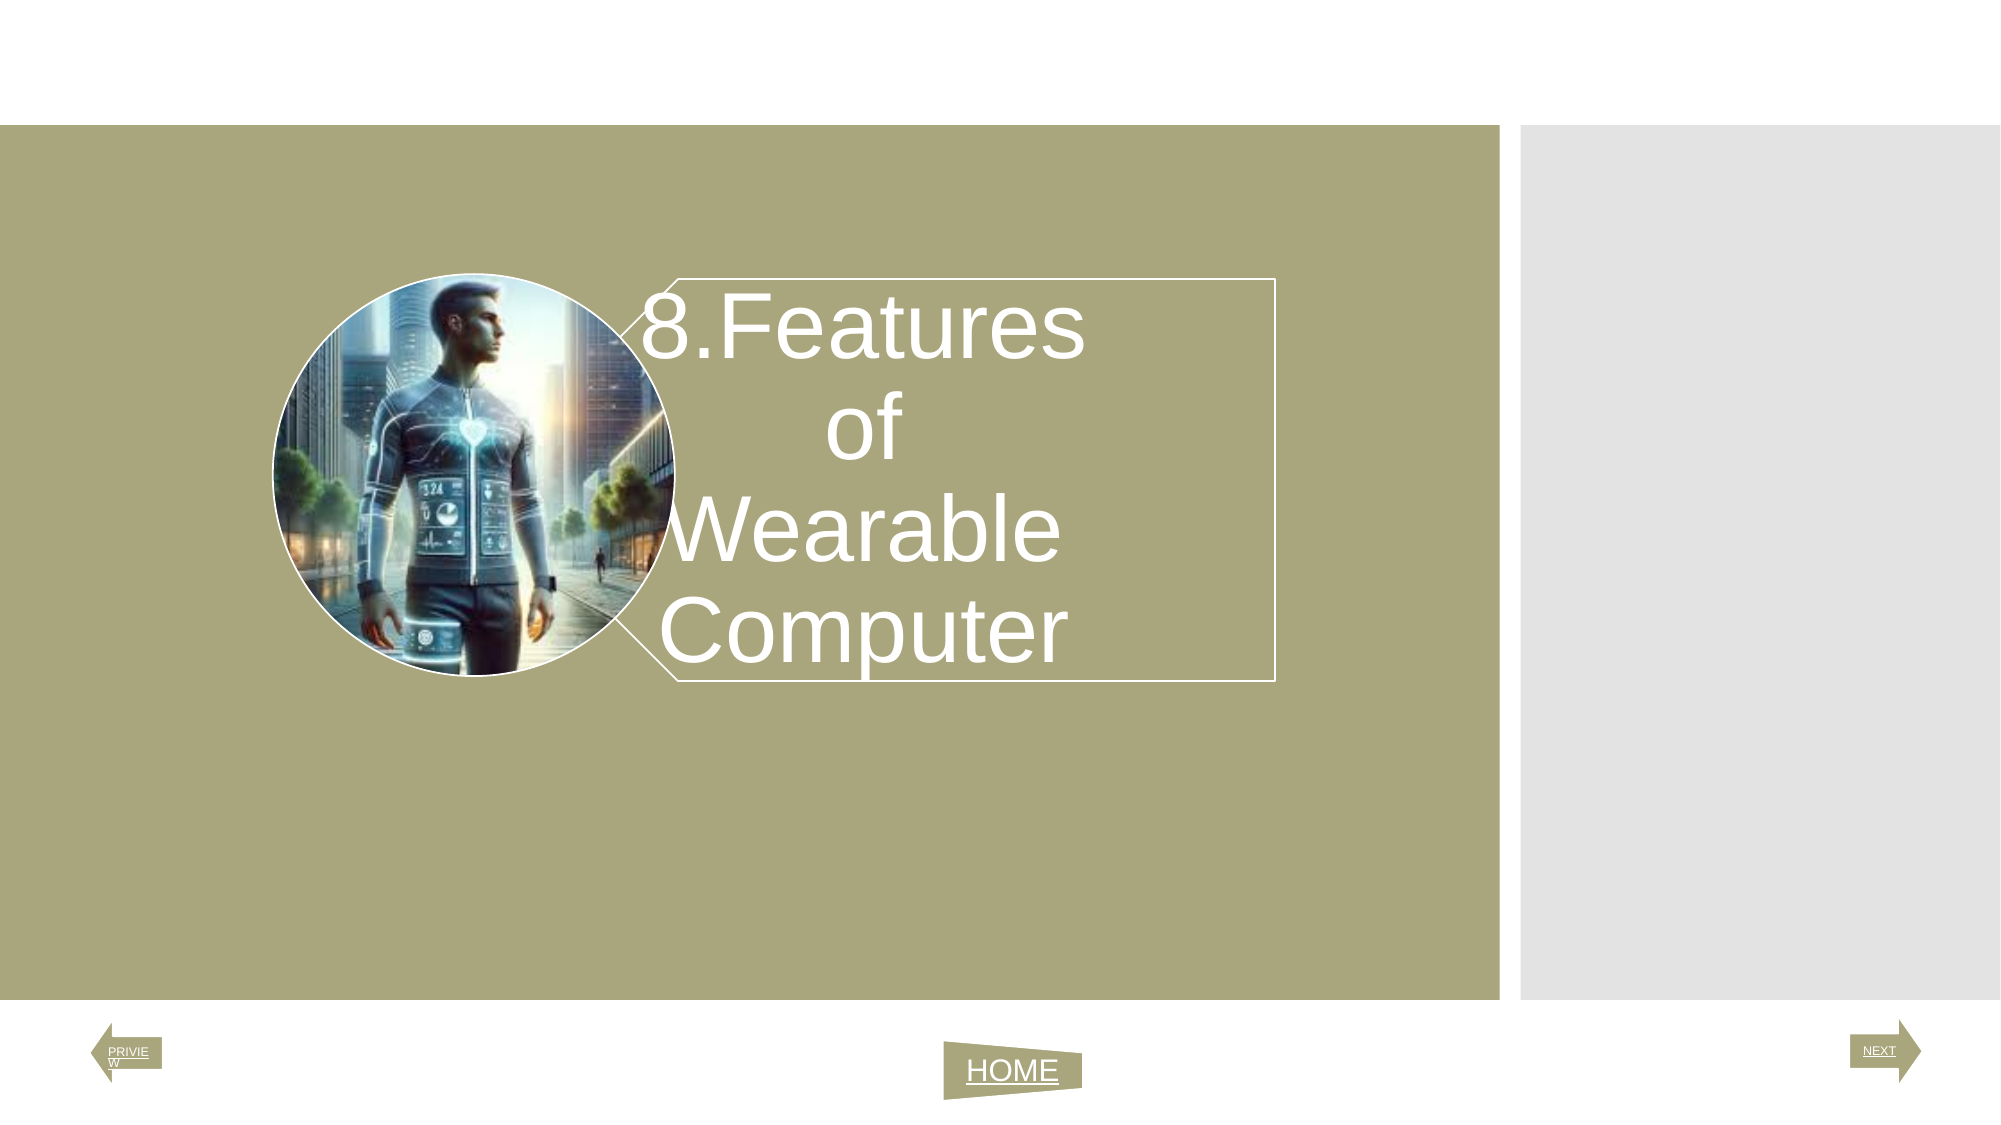

8.Features of Wearable Computer

PRIVIEW
NEXT
HOME